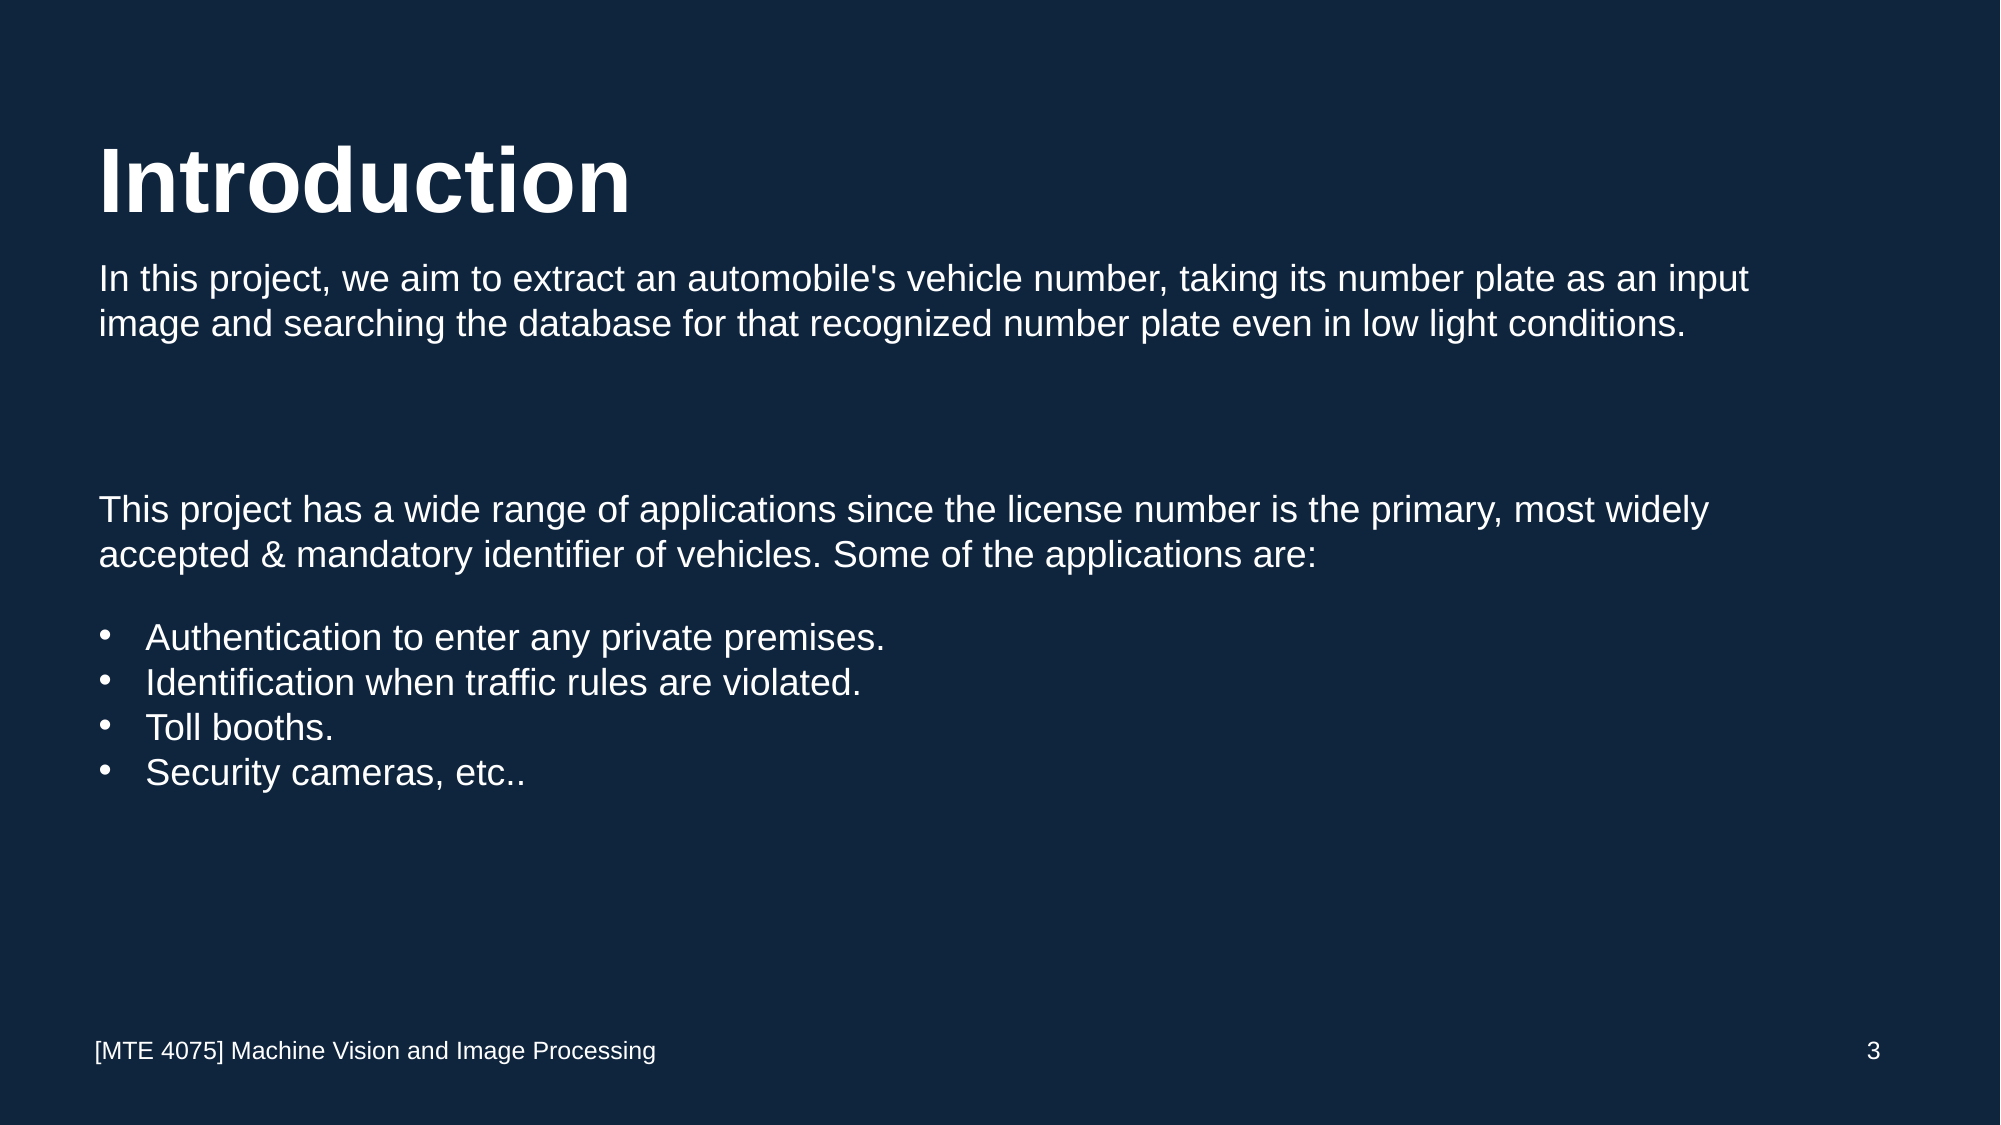

# Introduction
In this project, we aim to extract an automobile's vehicle number, taking its number plate as an input image and searching the database for that recognized number plate even in low light conditions.

This project has a wide range of applications since the license number is the primary, most widely accepted & mandatory identifier of vehicles. Some of the applications are:

Authentication to enter any private premises.
Identification when traffic rules are violated.
Toll booths.
Security cameras, etc..

3
[MTE 4075] Machine Vision and Image Processing